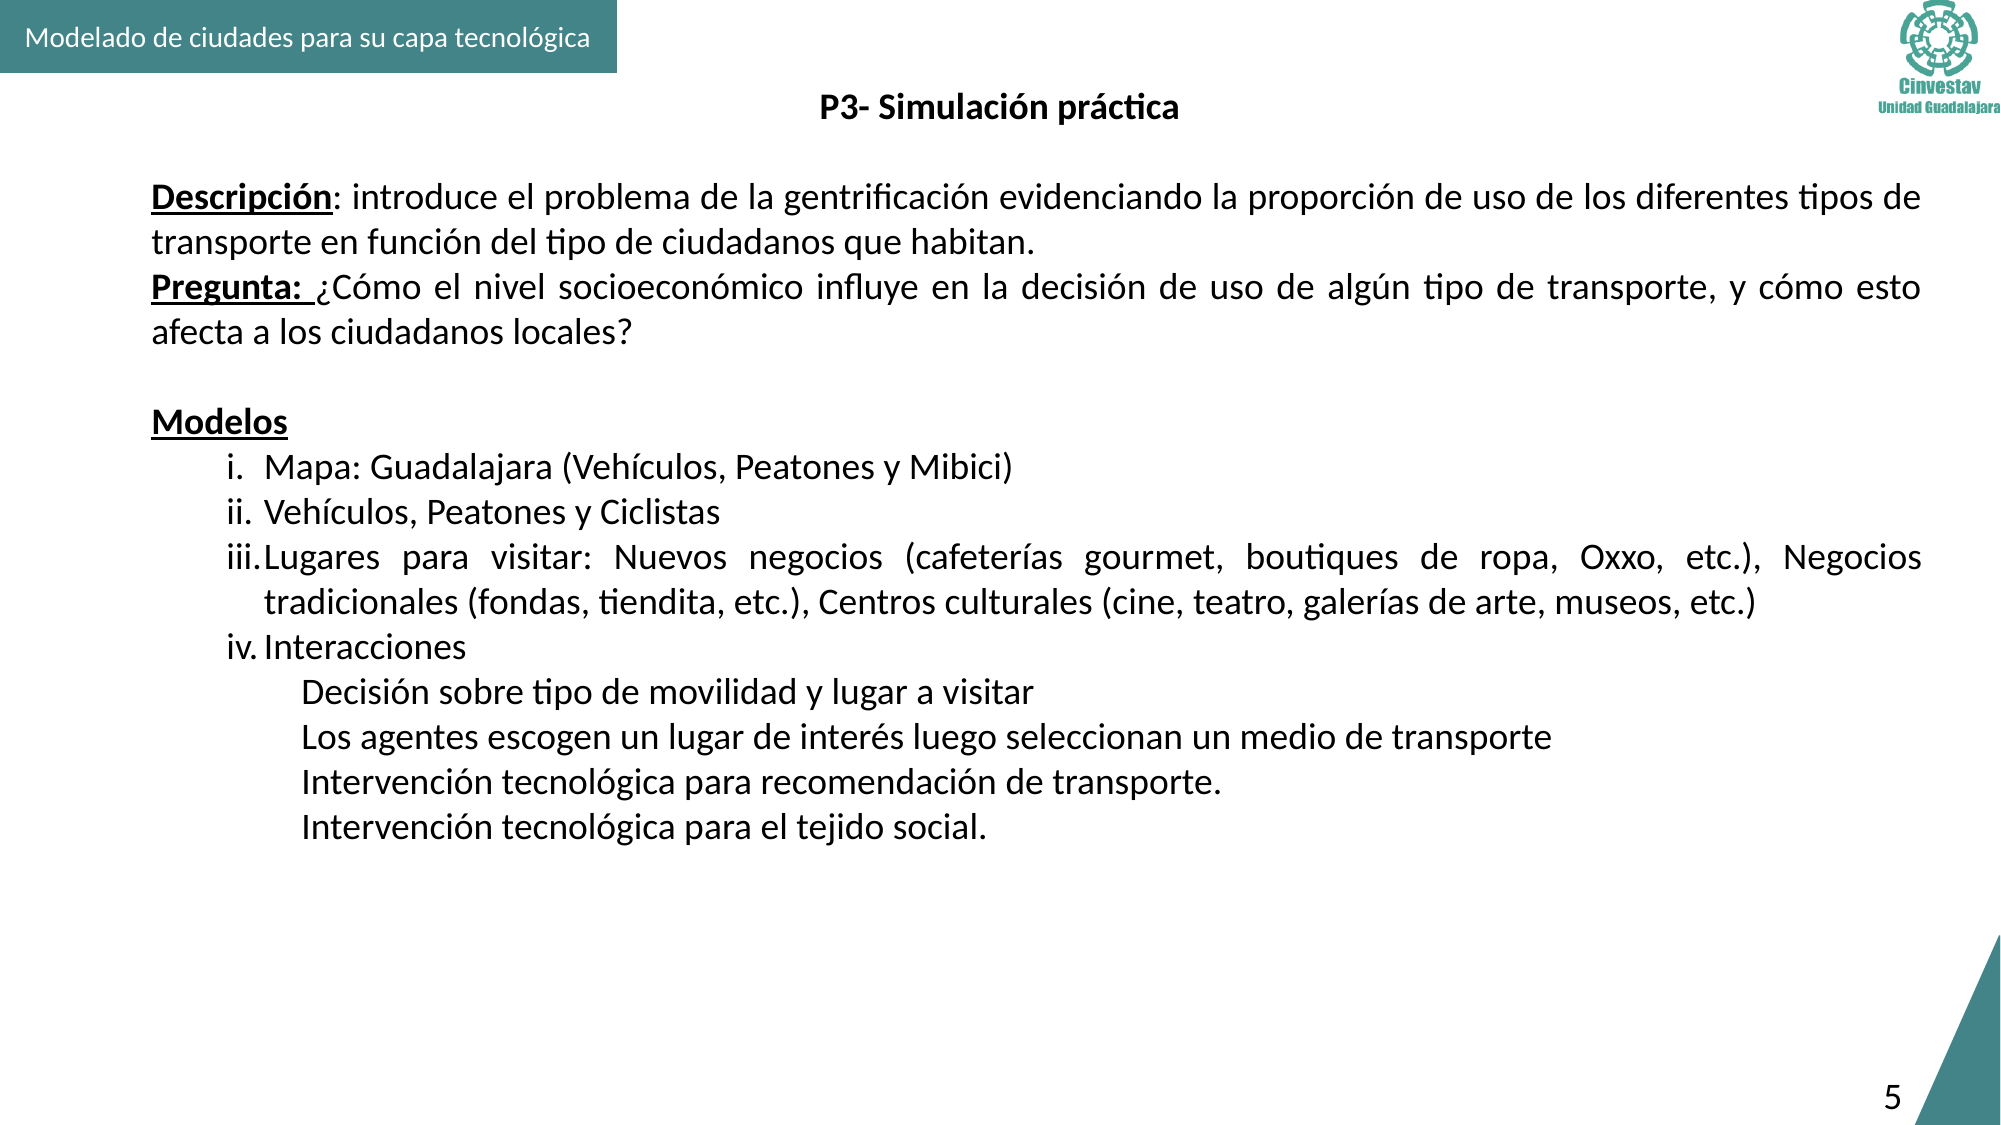

P3- Simulación práctica

Descripción: introduce el problema de la gentrificación evidenciando la proporción de uso de los diferentes tipos de transporte en función del tipo de ciudadanos que habitan.
Pregunta: ¿Cómo el nivel socioeconómico influye en la decisión de uso de algún tipo de transporte, y cómo esto afecta a los ciudadanos locales?

Modelos
Mapa: Guadalajara (Vehículos, Peatones y Mibici)
Vehículos, Peatones y Ciclistas
Lugares para visitar: Nuevos negocios (cafeterías gourmet, boutiques de ropa, Oxxo, etc.), Negocios tradicionales (fondas, tiendita, etc.), Centros culturales (cine, teatro, galerías de arte, museos, etc.)
Interacciones
Decisión sobre tipo de movilidad y lugar a visitar
Los agentes escogen un lugar de interés luego seleccionan un medio de transporte
Intervención tecnológica para recomendación de transporte.
Intervención tecnológica para el tejido social.